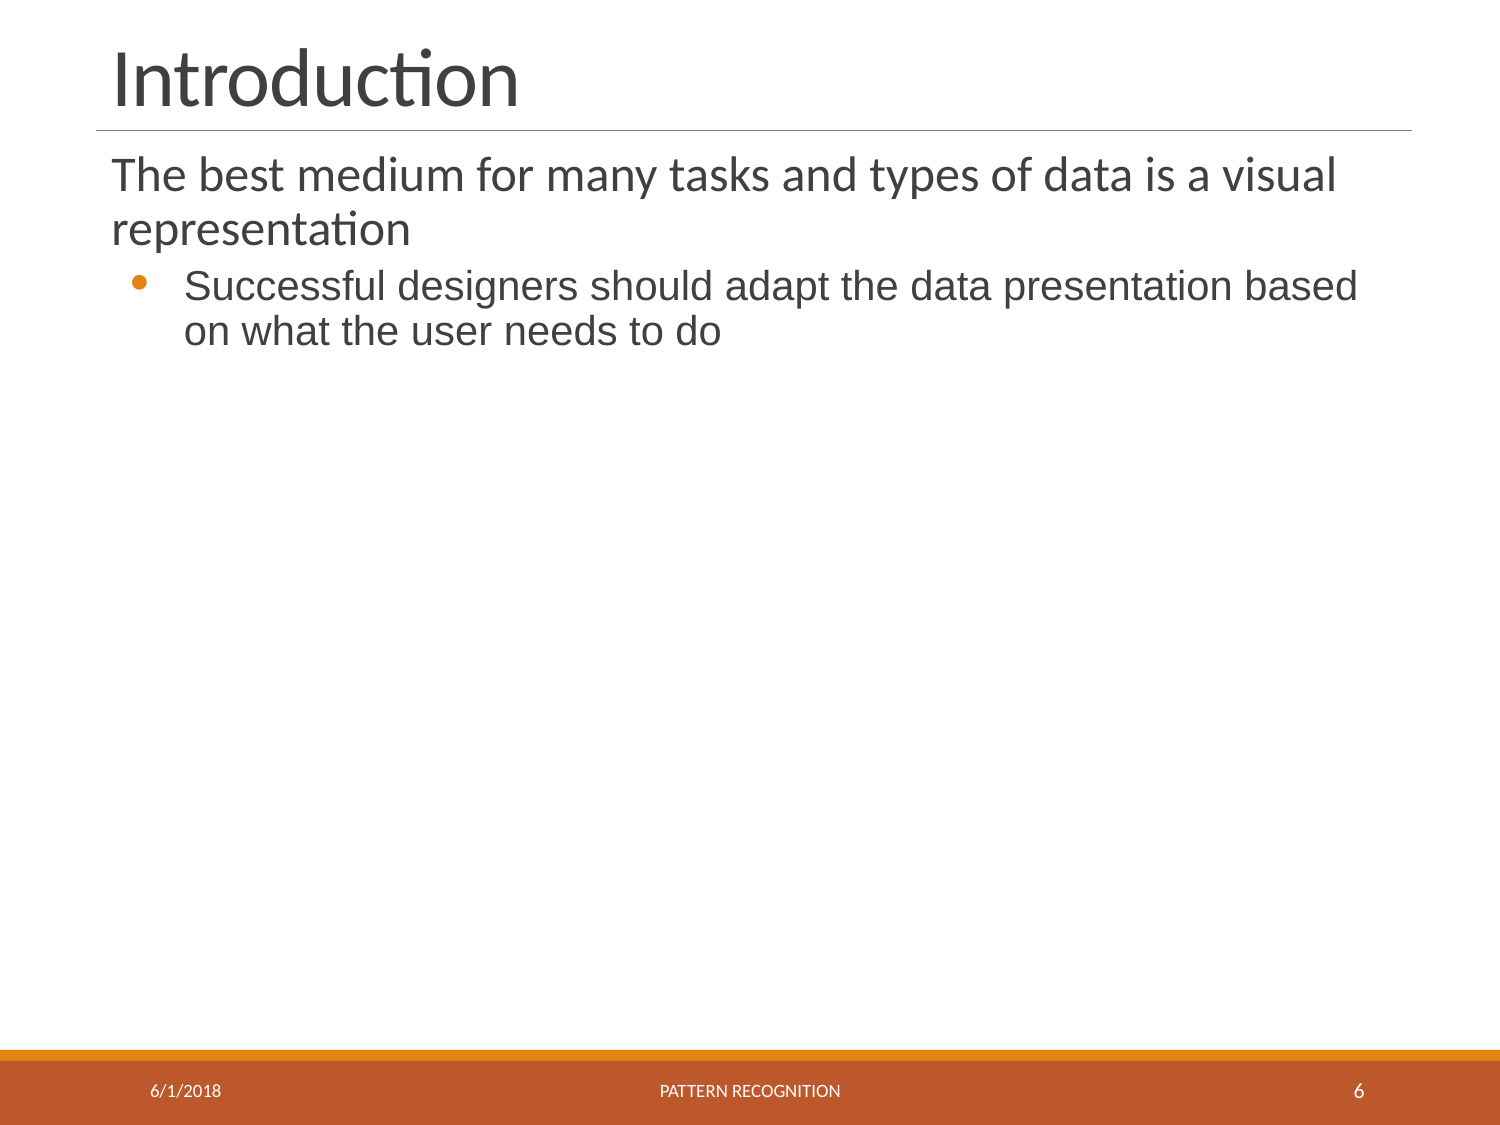

# Introduction
The best medium for many tasks and types of data is a visual representation
Successful designers should adapt the data presentation based on what the user needs to do

6/1/2018
Pattern recognition
6